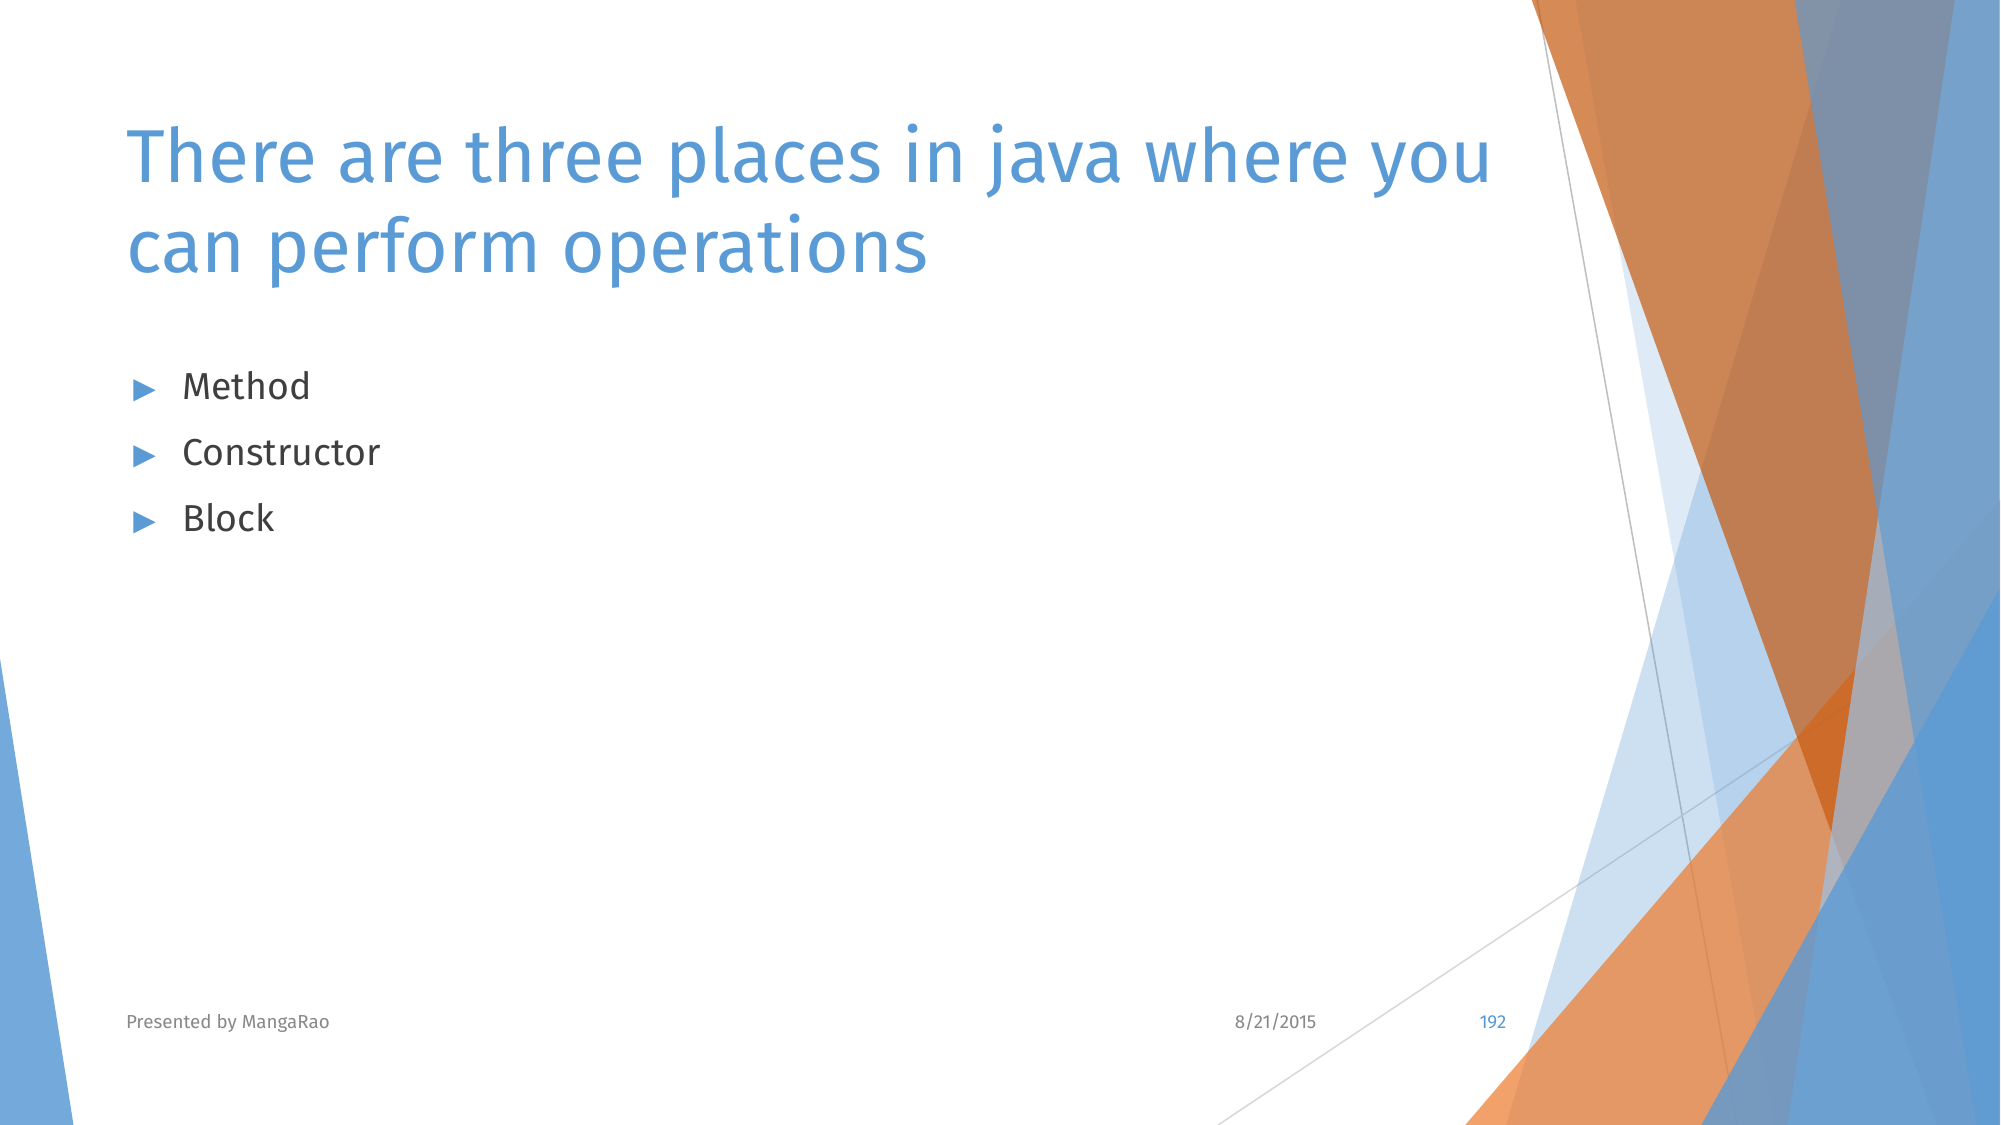

# There are three places in java where you can perform operations
Method
Constructor
Block
Presented by MangaRao
8/21/2015
192